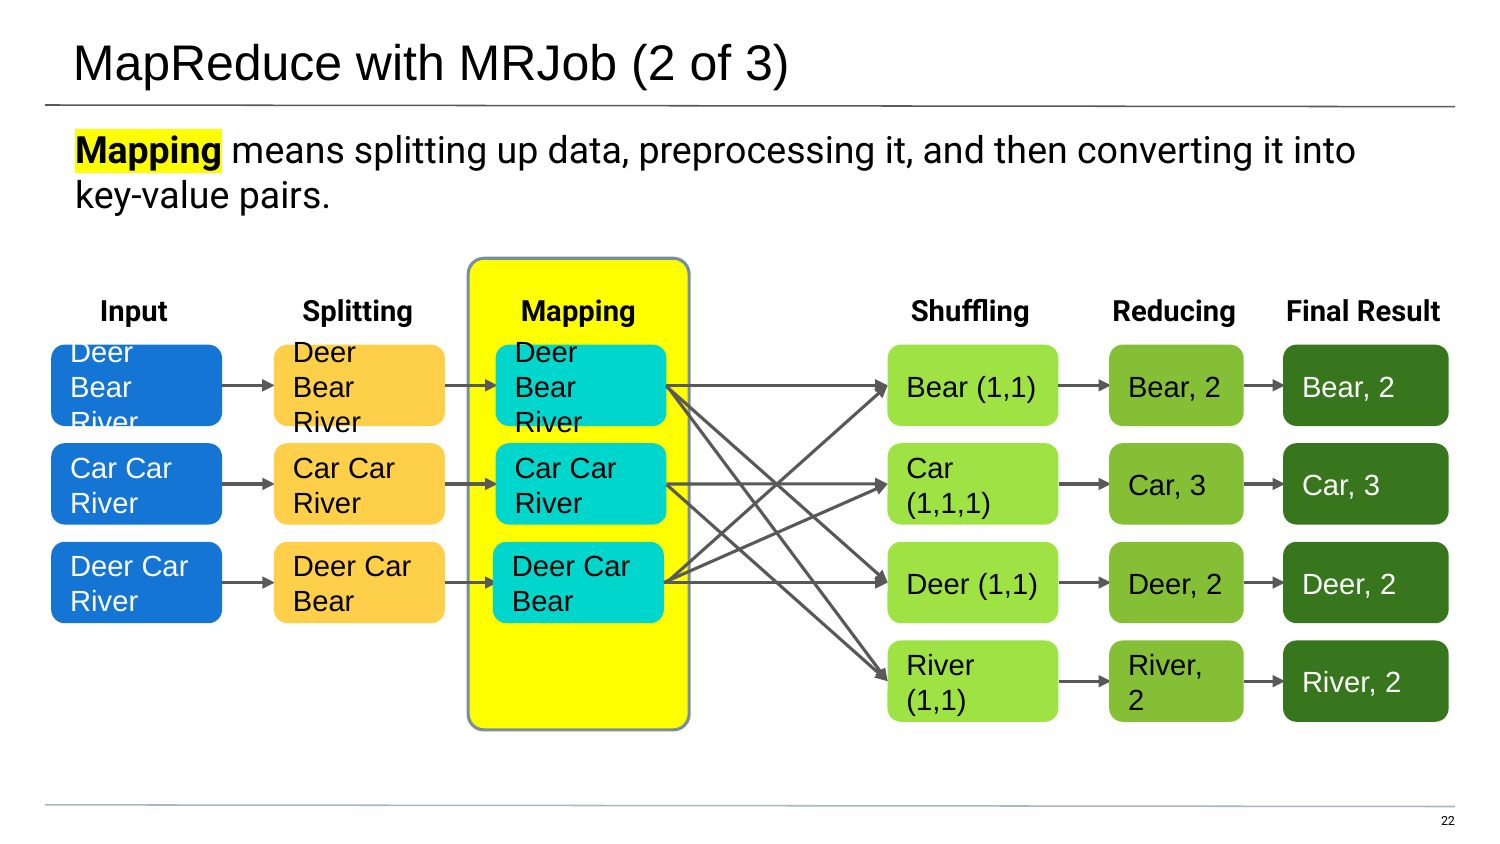

# MapReduce with MRJob (2 of 3)
Mapping means splitting up data, preprocessing it, and then converting it into key-value pairs.

Input
Splitting
Mapping
Shuffling
Reducing
Final Result
Bear, 2
Bear, 2
Deer Bear River
Deer Bear River
Deer Bear River
Bear (1,1)

Car, 3
Car, 3
Car Car River
Car Car River
Car Car River
Car (1,1,1)
Deer, 2
Deer, 2
Deer (1,1)
Deer Car River
Deer Car Bear
Deer Car Bear
River, 2
River, 2
River (1,1)
22